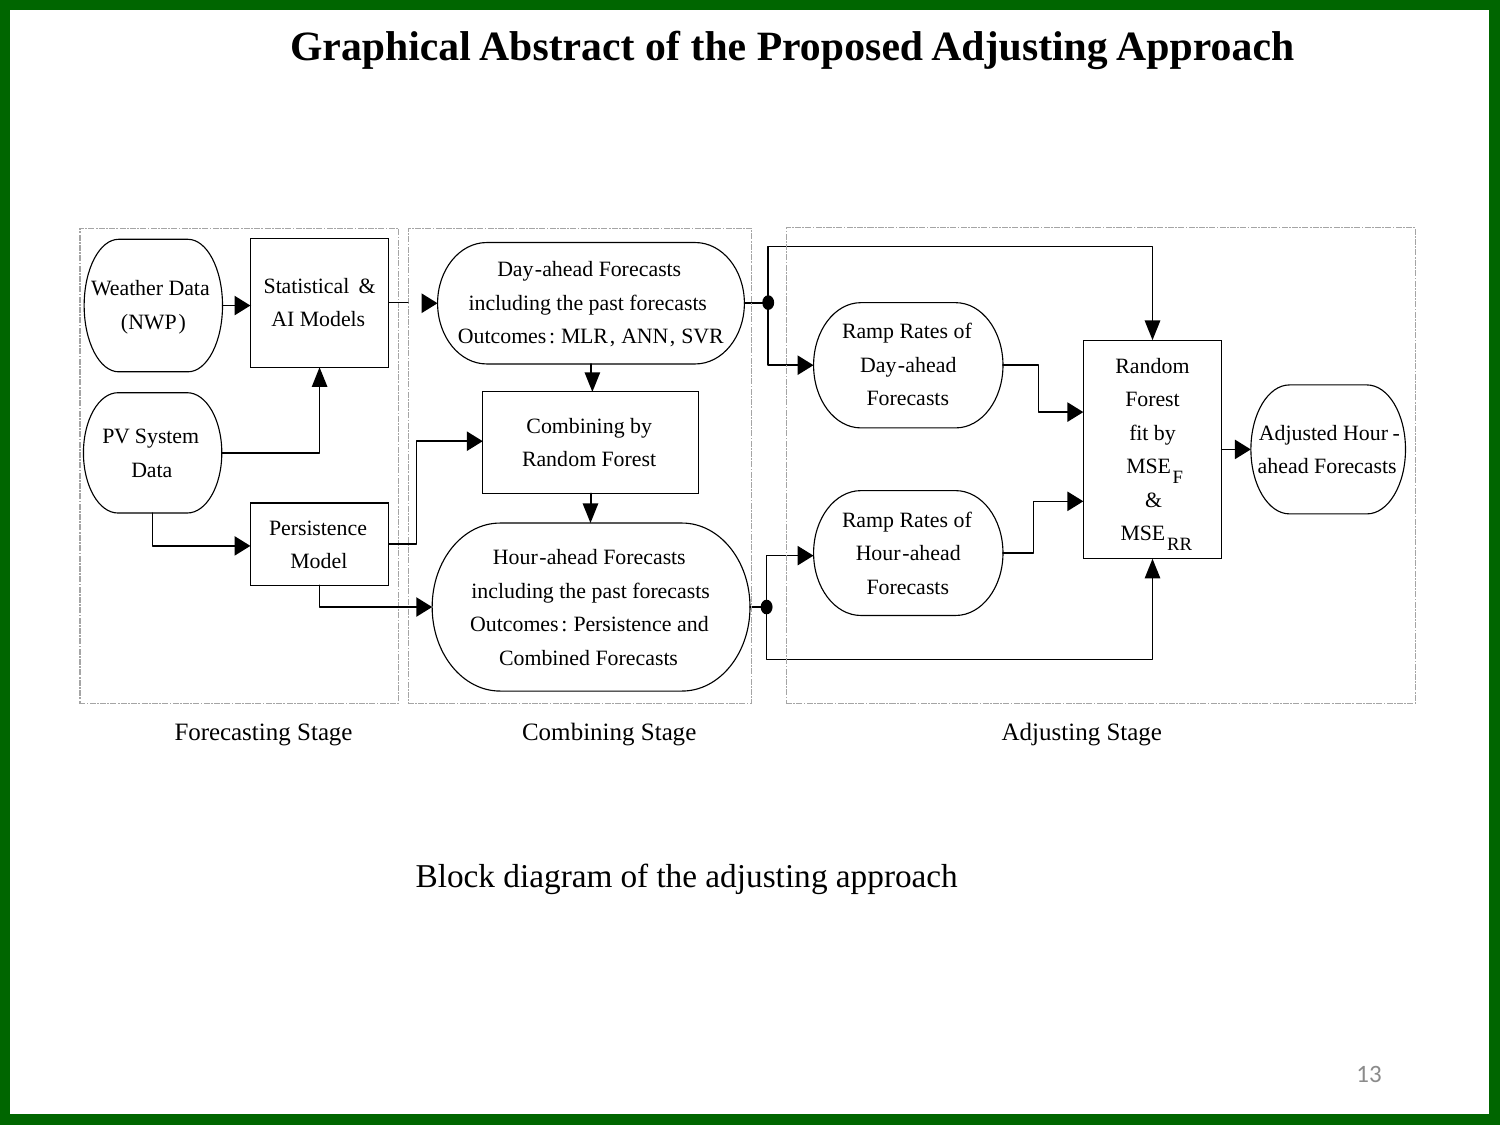

Graphical Abstract of the Proposed Adjusting Approach

Day
-
ahead Forecasts
Statistical
&
Weather Data
including the past forecasts

AI Models

(
NWP
)

Ramp Rates of
Outcomes
:

MLR
,
ANN
,
SVR

Day
-
ahead
Random

Forecasts
Forest

Combining by
fit by
Adjusted Hour
-
PV System

Random Forest

MSE
ahead Forecasts
Data
F

&

Ramp Rates of
Persistence

MSE

RR

Hour
-
ahead
Hour
-
ahead Forecasts
Model

Forecasts

including the past forecasts

Outcomes
Persistence and
:

Combined Forecasts
Forecasting Stage
Combining Stage
Adjusting Stage

Block diagram of the adjusting approach
13